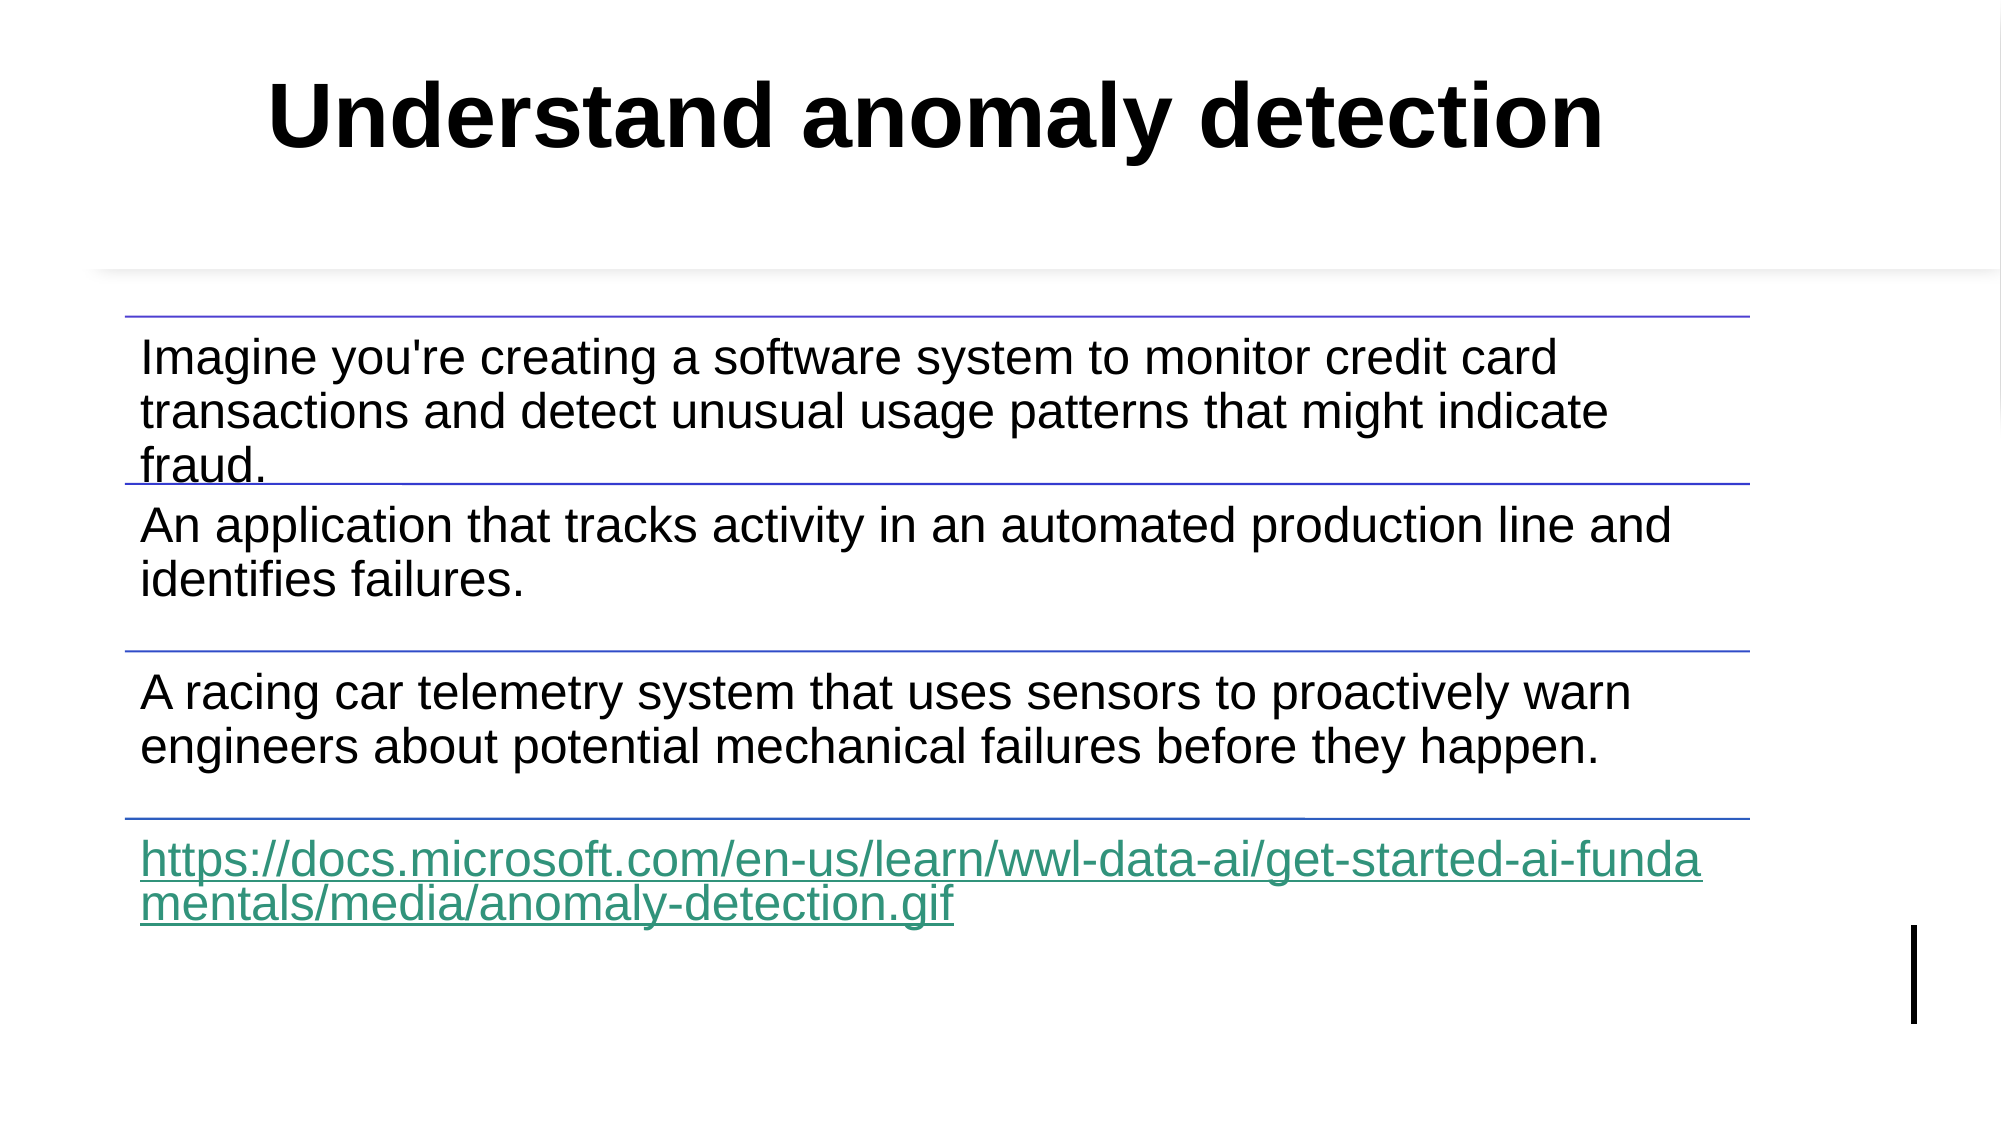

# Understand anomaly detection

Imagine you're creating a software system to monitor credit card transactions and detect unusual usage patterns that might indicate fraud.
An application that tracks activity in an automated production line and identifies failures.
A racing car telemetry system that uses sensors to proactively warn engineers about potential mechanical failures before they happen.
https://docs.microsoft.com/en-us/learn/wwl-data-ai/get-started-ai-fundamentals/media/anomaly-detection.gif